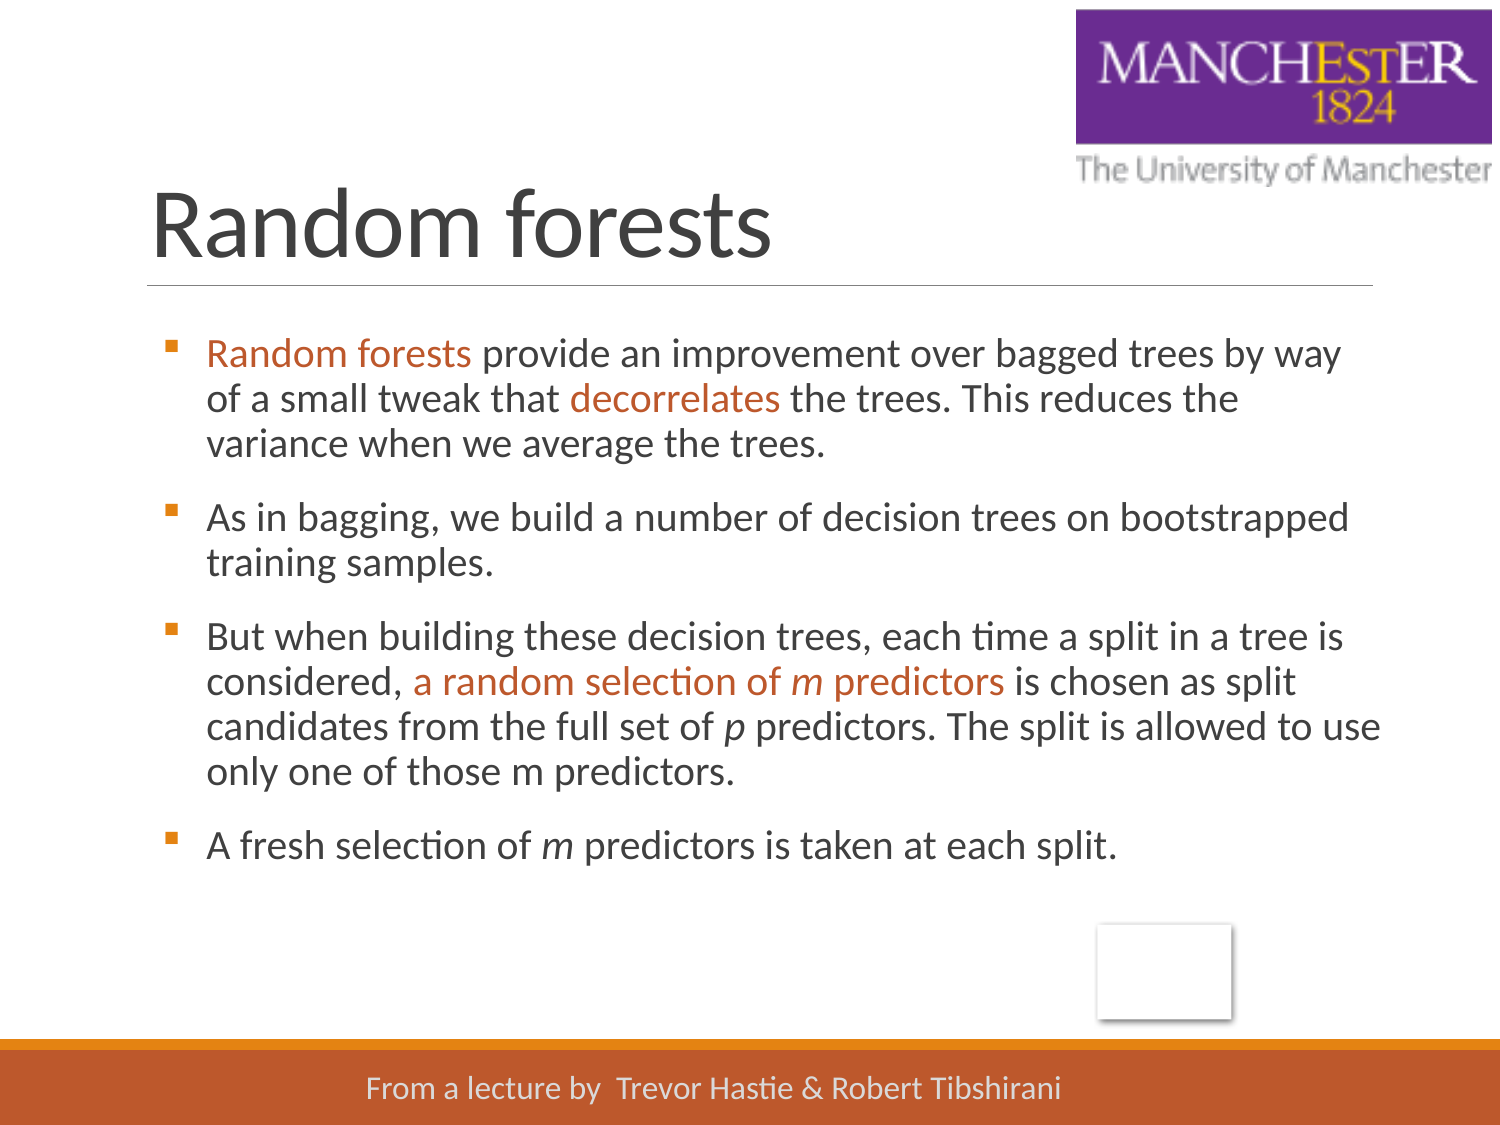

# Random forests
Random forests provide an improvement over bagged trees by way of a small tweak that decorrelates the trees. This reduces the variance when we average the trees.
As in bagging, we build a number of decision trees on bootstrapped training samples.
But when building these decision trees, each time a split in a tree is considered, a random selection of m predictors is chosen as split candidates from the full set of p predictors. The split is allowed to use only one of those m predictors.
A fresh selection of m predictors is taken at each split.

From a lecture by  Trevor Hastie & Robert Tibshirani